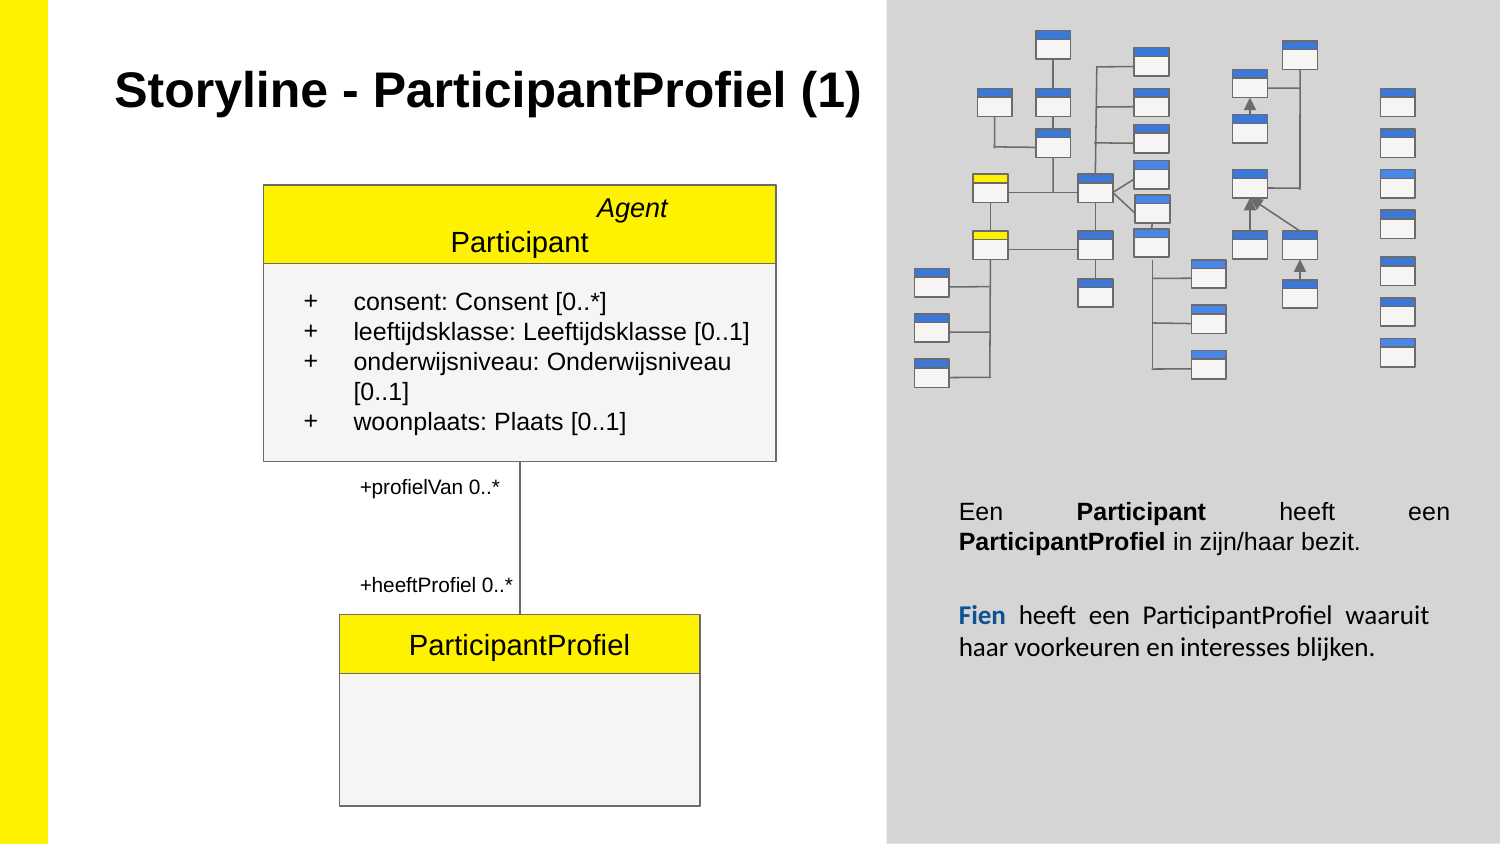

Storyline - ParticipantProfiel (1)

Agent
Participant

consent: Consent [0..*]
leeftijdsklasse: Leeftijdsklasse [0..1]
onderwijsniveau: Onderwijsniveau [0..1]
woonplaats: Plaats [0..1]

+profielVan 0..*
Een Participant heeft een ParticipantProfiel in zijn/haar bezit.
+heeftProfiel 0..*
Fien heeft een ParticipantProfiel waaruit haar voorkeuren en interesses blijken.
ParticipantProfiel